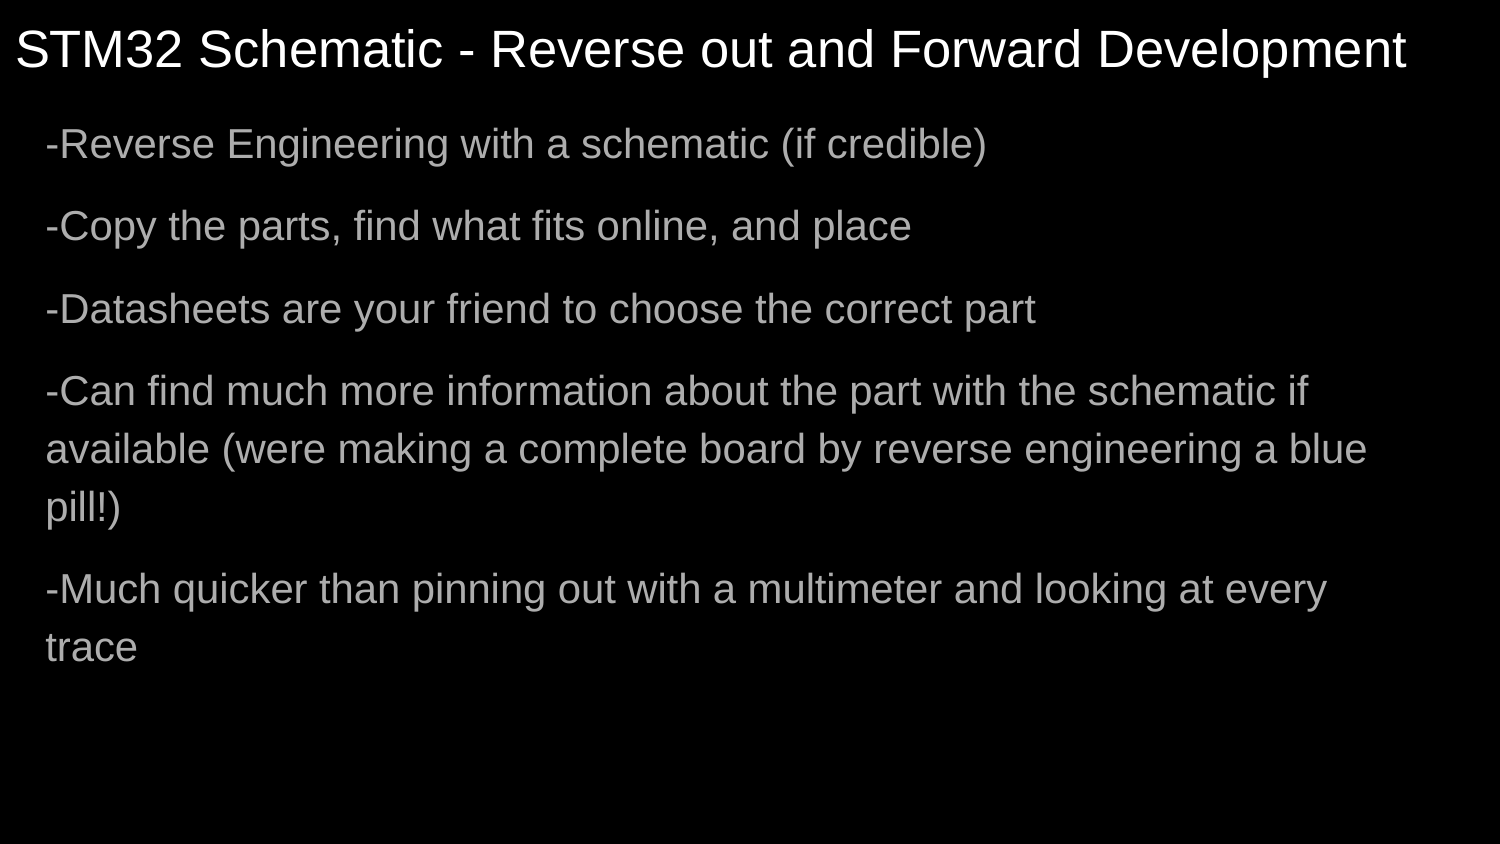

# STM32 Schematic - Reverse out and Forward Development
-Reverse Engineering with a schematic (if credible)
-Copy the parts, find what fits online, and place
-Datasheets are your friend to choose the correct part
-Can find much more information about the part with the schematic if available (were making a complete board by reverse engineering a blue pill!)
-Much quicker than pinning out with a multimeter and looking at every trace